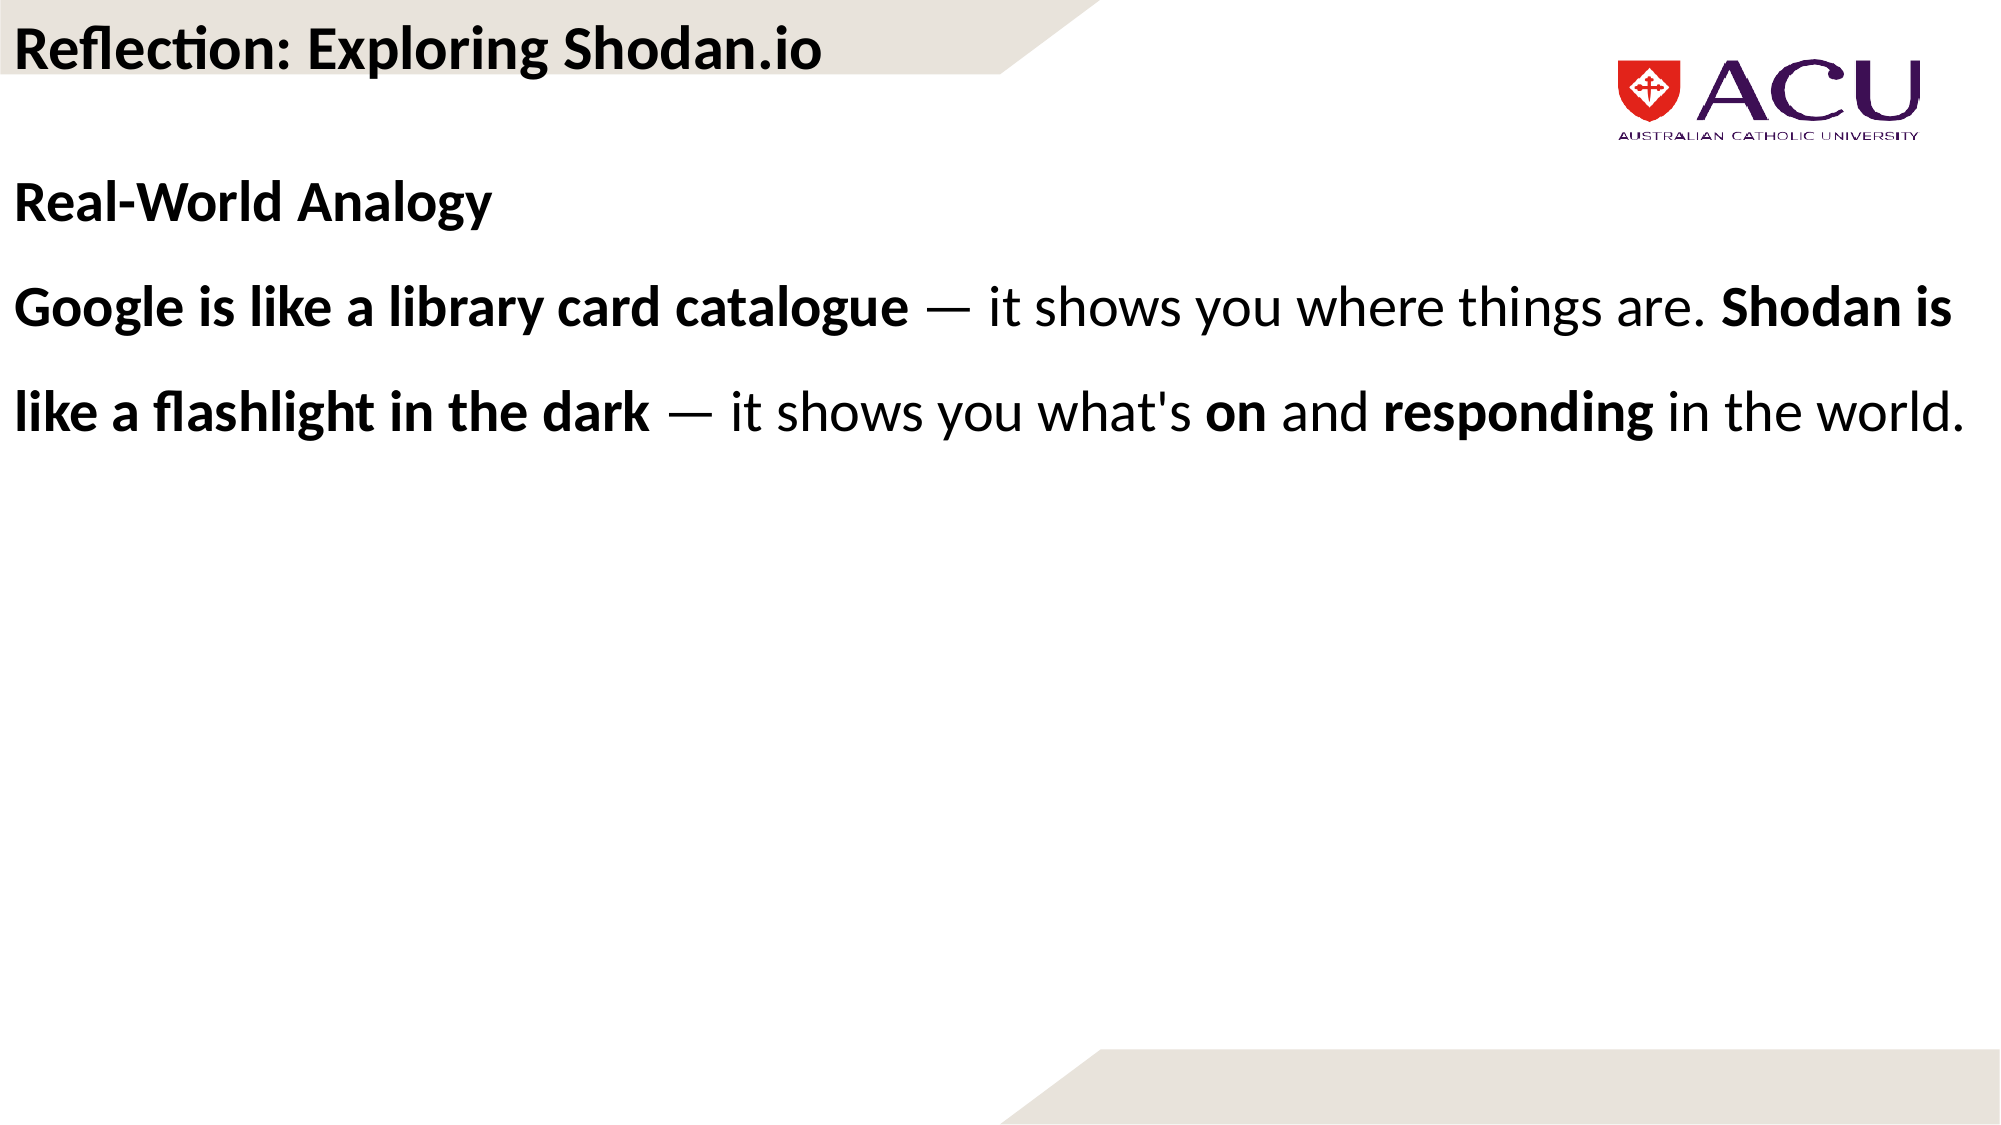

Reflection: Exploring Shodan.io
Real-World Analogy
Google is like a library card catalogue — it shows you where things are. Shodan is like a flashlight in the dark — it shows you what's on and responding in the world.